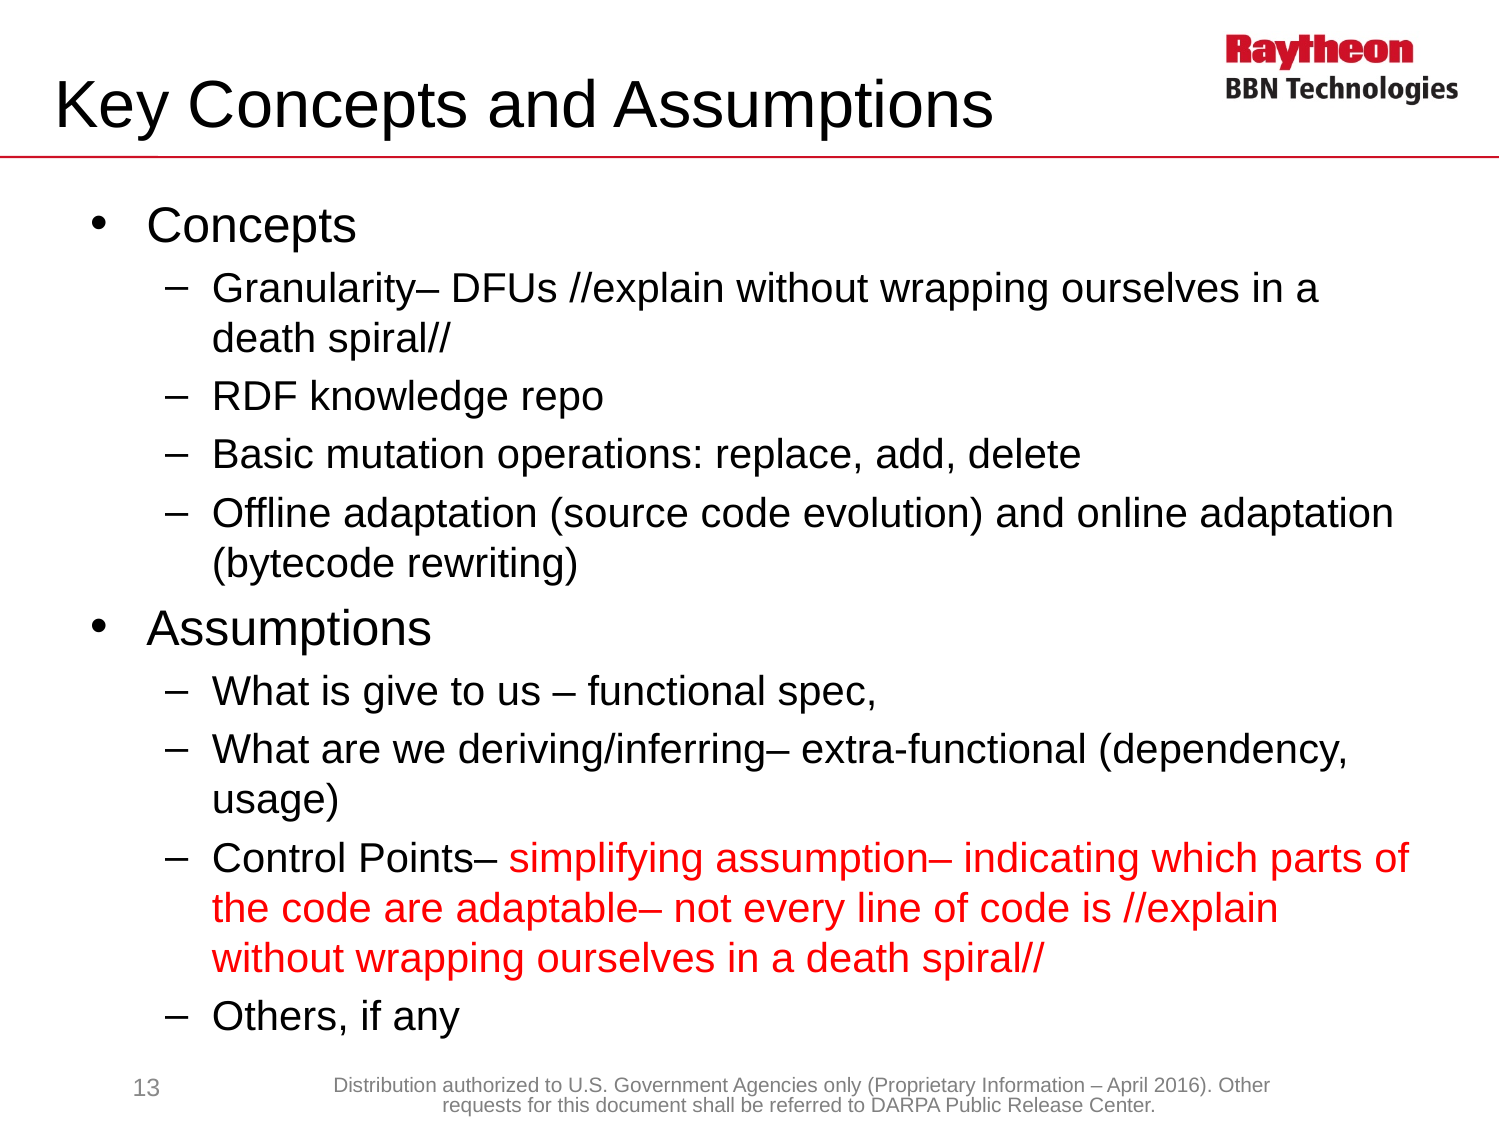

# Key Concepts and Assumptions
Concepts
Granularity– DFUs //explain without wrapping ourselves in a death spiral//
RDF knowledge repo
Basic mutation operations: replace, add, delete
Offline adaptation (source code evolution) and online adaptation (bytecode rewriting)
Assumptions
What is give to us – functional spec,
What are we deriving/inferring– extra-functional (dependency, usage)
Control Points– simplifying assumption– indicating which parts of the code are adaptable– not every line of code is //explain without wrapping ourselves in a death spiral//
Others, if any
13